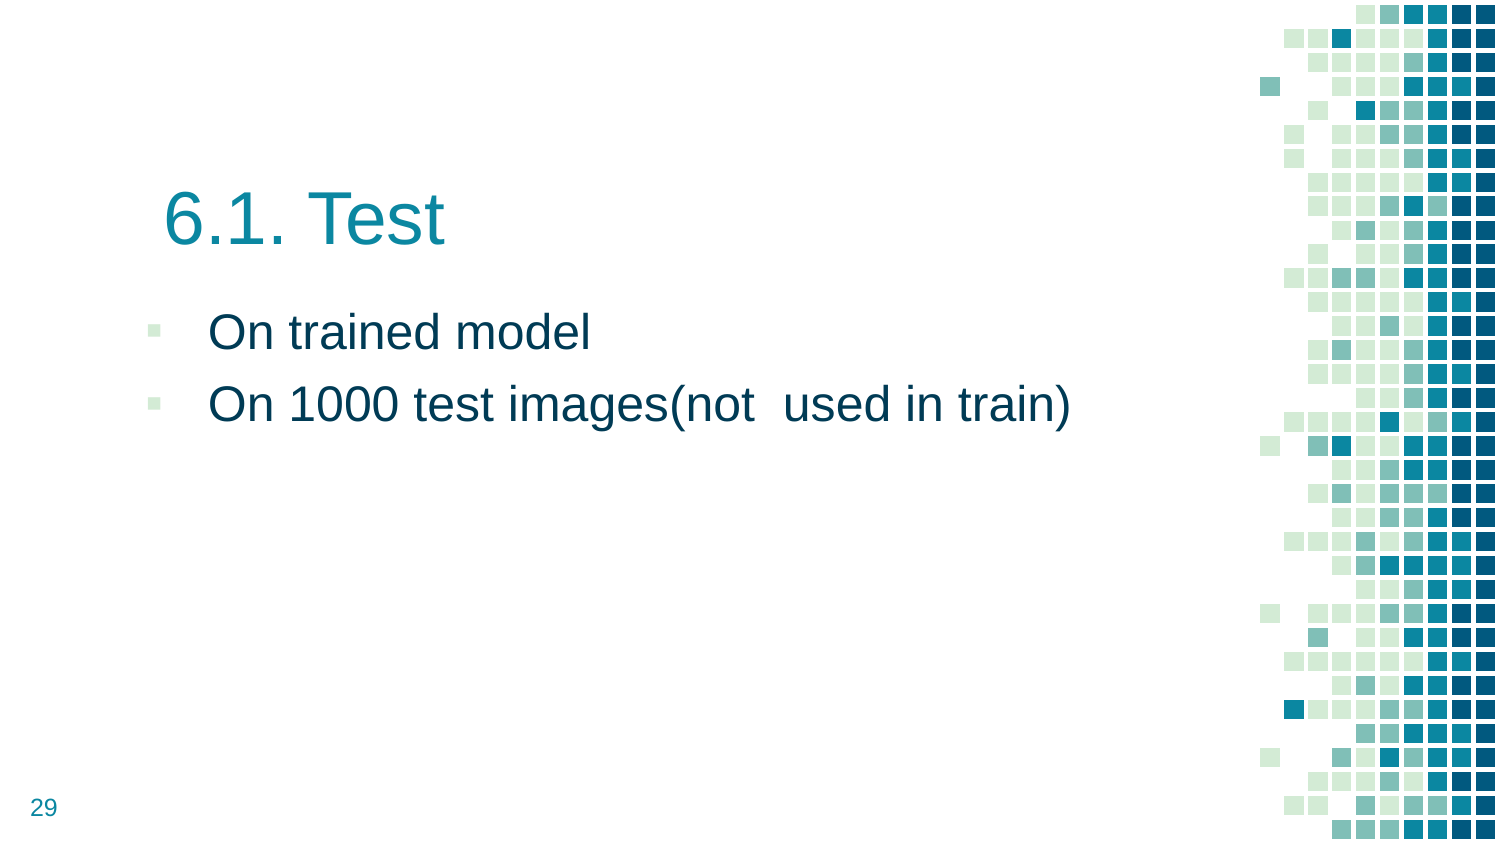

# 6.1. Test
On trained model
On 1000 test images(not  used in train)
29